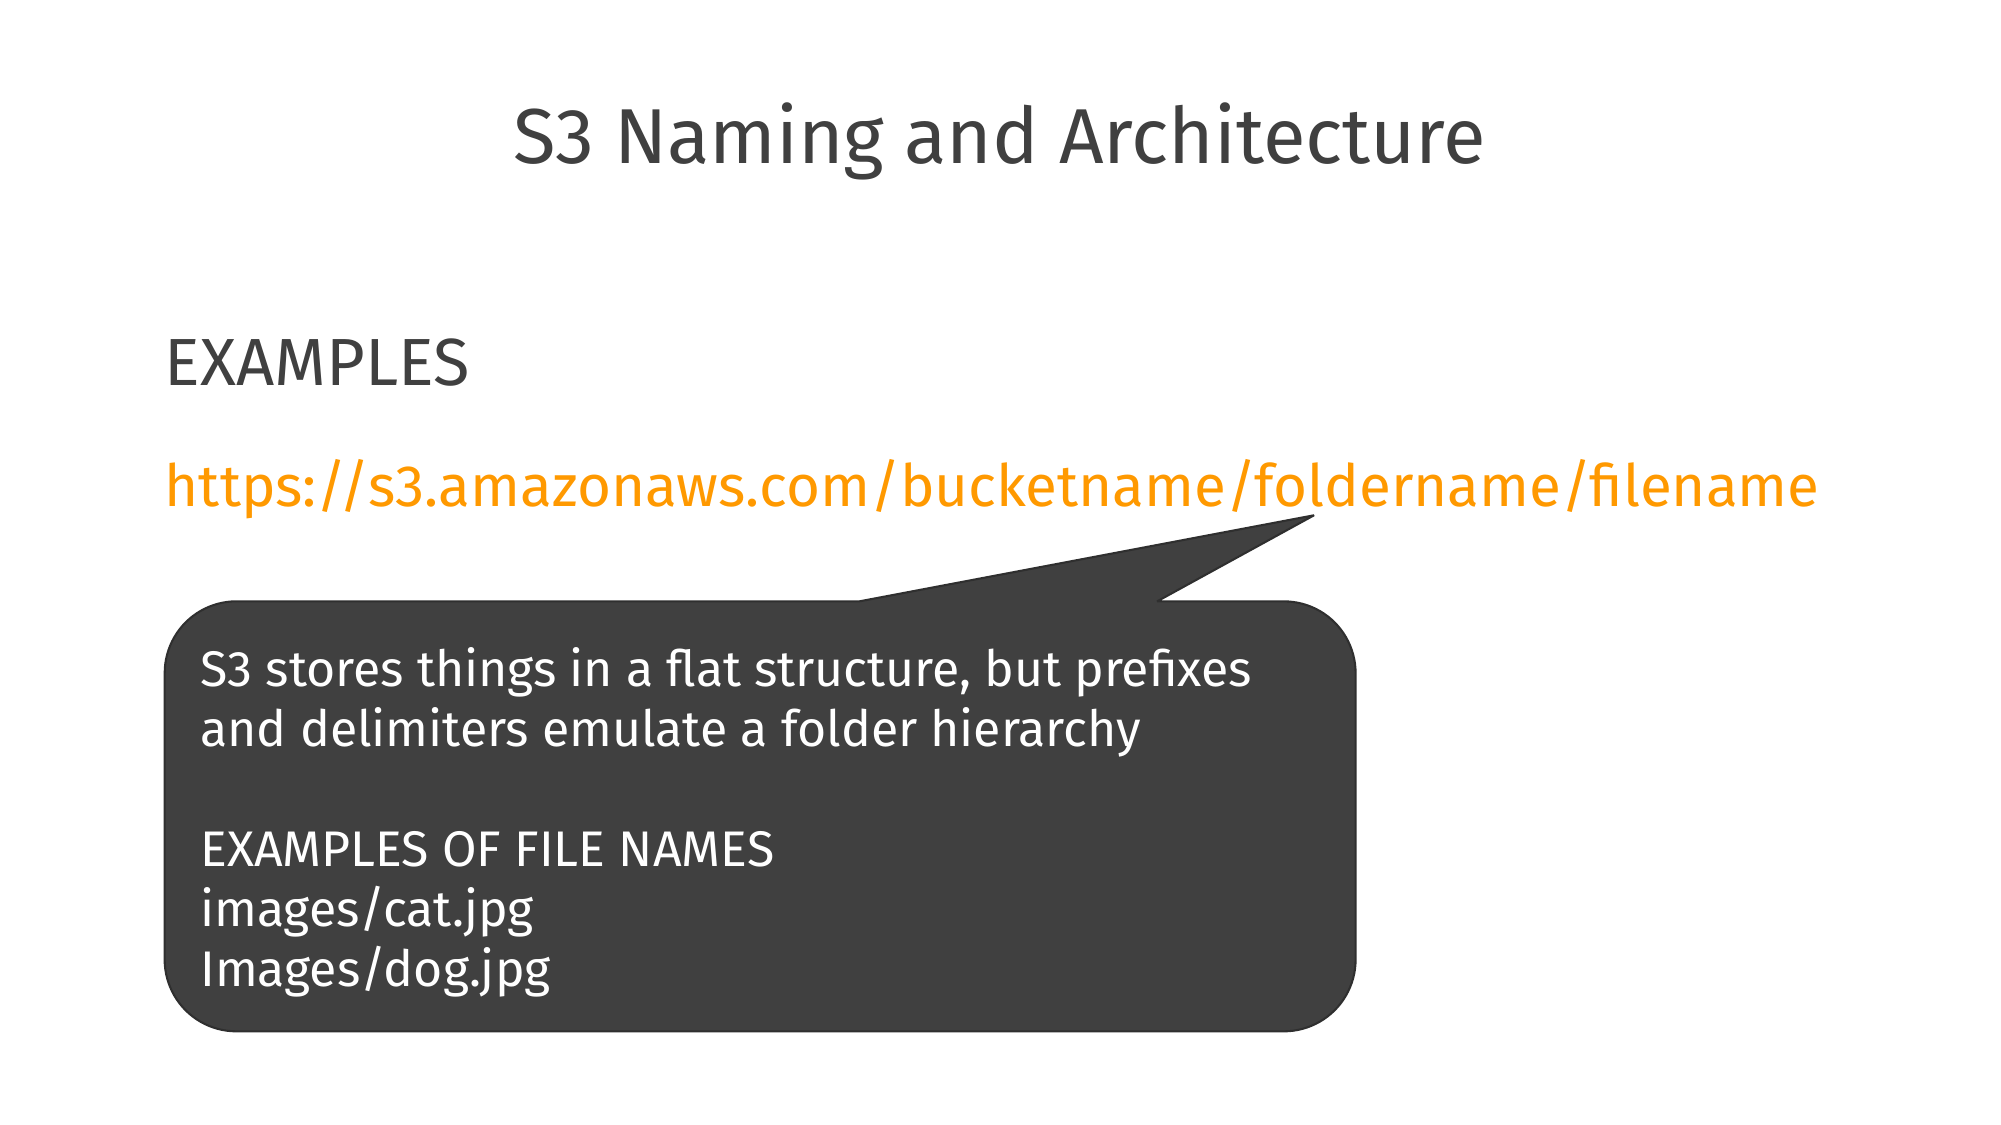

# S3 Naming and Architecture
EXAMPLES
https://s3.amazonaws.com/bucketname/foldername/filename
S3 stores things in a flat structure, but prefixes and delimiters emulate a folder hierarchy

EXAMPLES OF FILE NAMES
images/cat.jpg
Images/dog.jpg